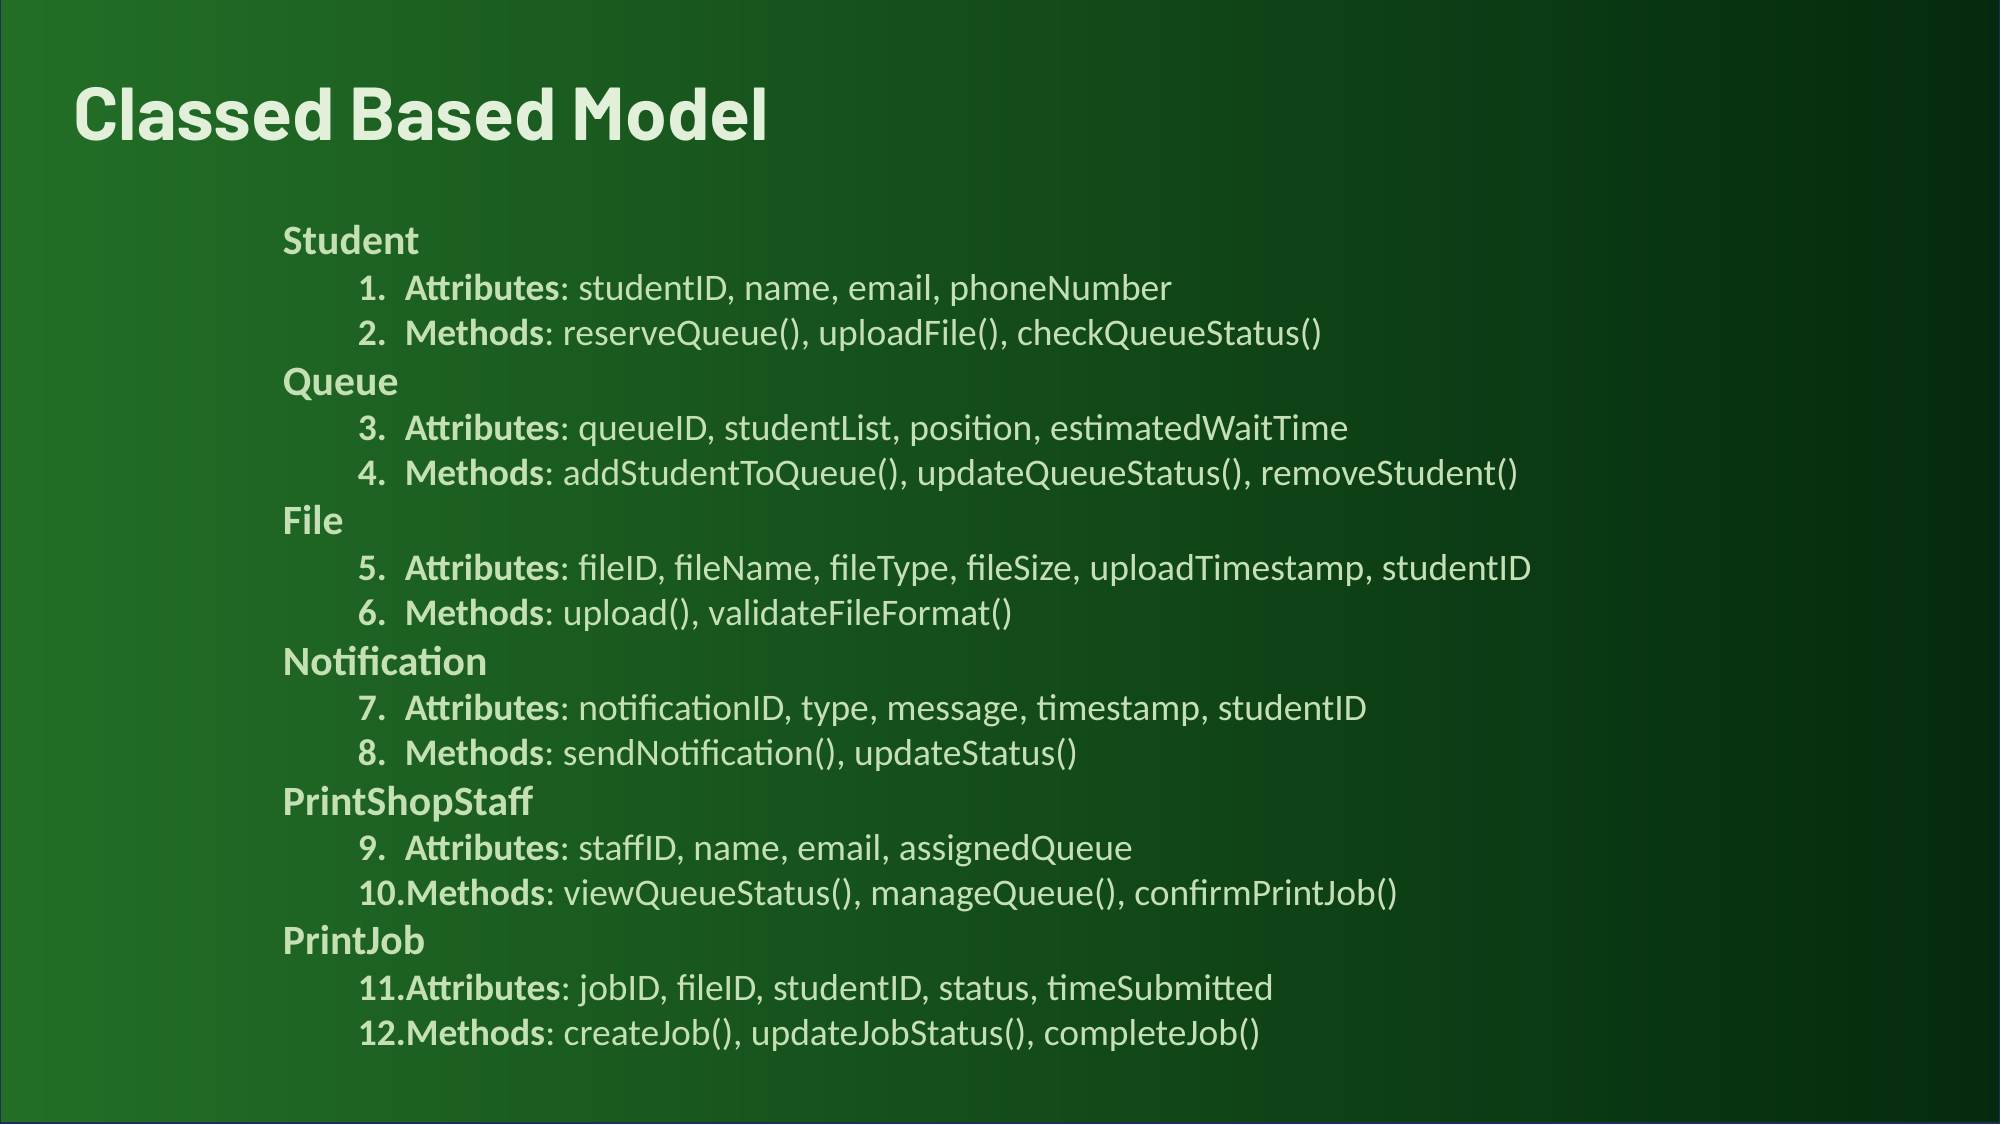

Classed Based Model
#
Student
Attributes: studentID, name, email, phoneNumber
Methods: reserveQueue(), uploadFile(), checkQueueStatus()
Queue
Attributes: queueID, studentList, position, estimatedWaitTime
Methods: addStudentToQueue(), updateQueueStatus(), removeStudent()
File
Attributes: fileID, fileName, fileType, fileSize, uploadTimestamp, studentID
Methods: upload(), validateFileFormat()
Notification
Attributes: notificationID, type, message, timestamp, studentID
Methods: sendNotification(), updateStatus()
PrintShopStaff
Attributes: staffID, name, email, assignedQueue
Methods: viewQueueStatus(), manageQueue(), confirmPrintJob()
PrintJob
Attributes: jobID, fileID, studentID, status, timeSubmitted
Methods: createJob(), updateJobStatus(), completeJob()